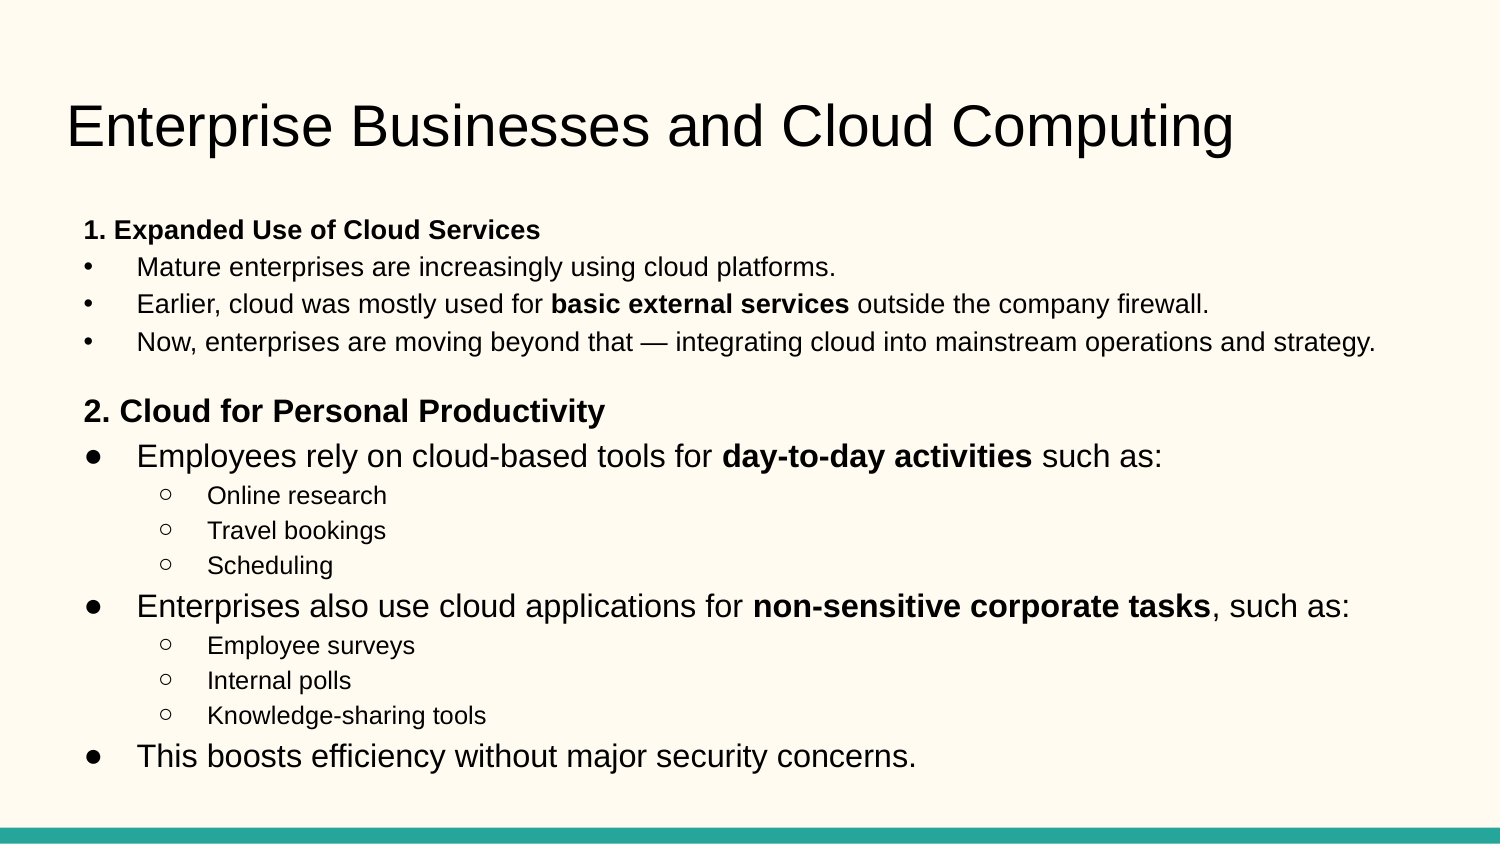

# Enterprise Businesses and Cloud Computing
1. Expanded Use of Cloud Services
Mature enterprises are increasingly using cloud platforms.
Earlier, cloud was mostly used for basic external services outside the company firewall.
Now, enterprises are moving beyond that — integrating cloud into mainstream operations and strategy.

2. Cloud for Personal Productivity
Employees rely on cloud-based tools for day-to-day activities such as:
Online research
Travel bookings
Scheduling
Enterprises also use cloud applications for non-sensitive corporate tasks, such as:
Employee surveys
Internal polls
Knowledge-sharing tools
This boosts efficiency without major security concerns.